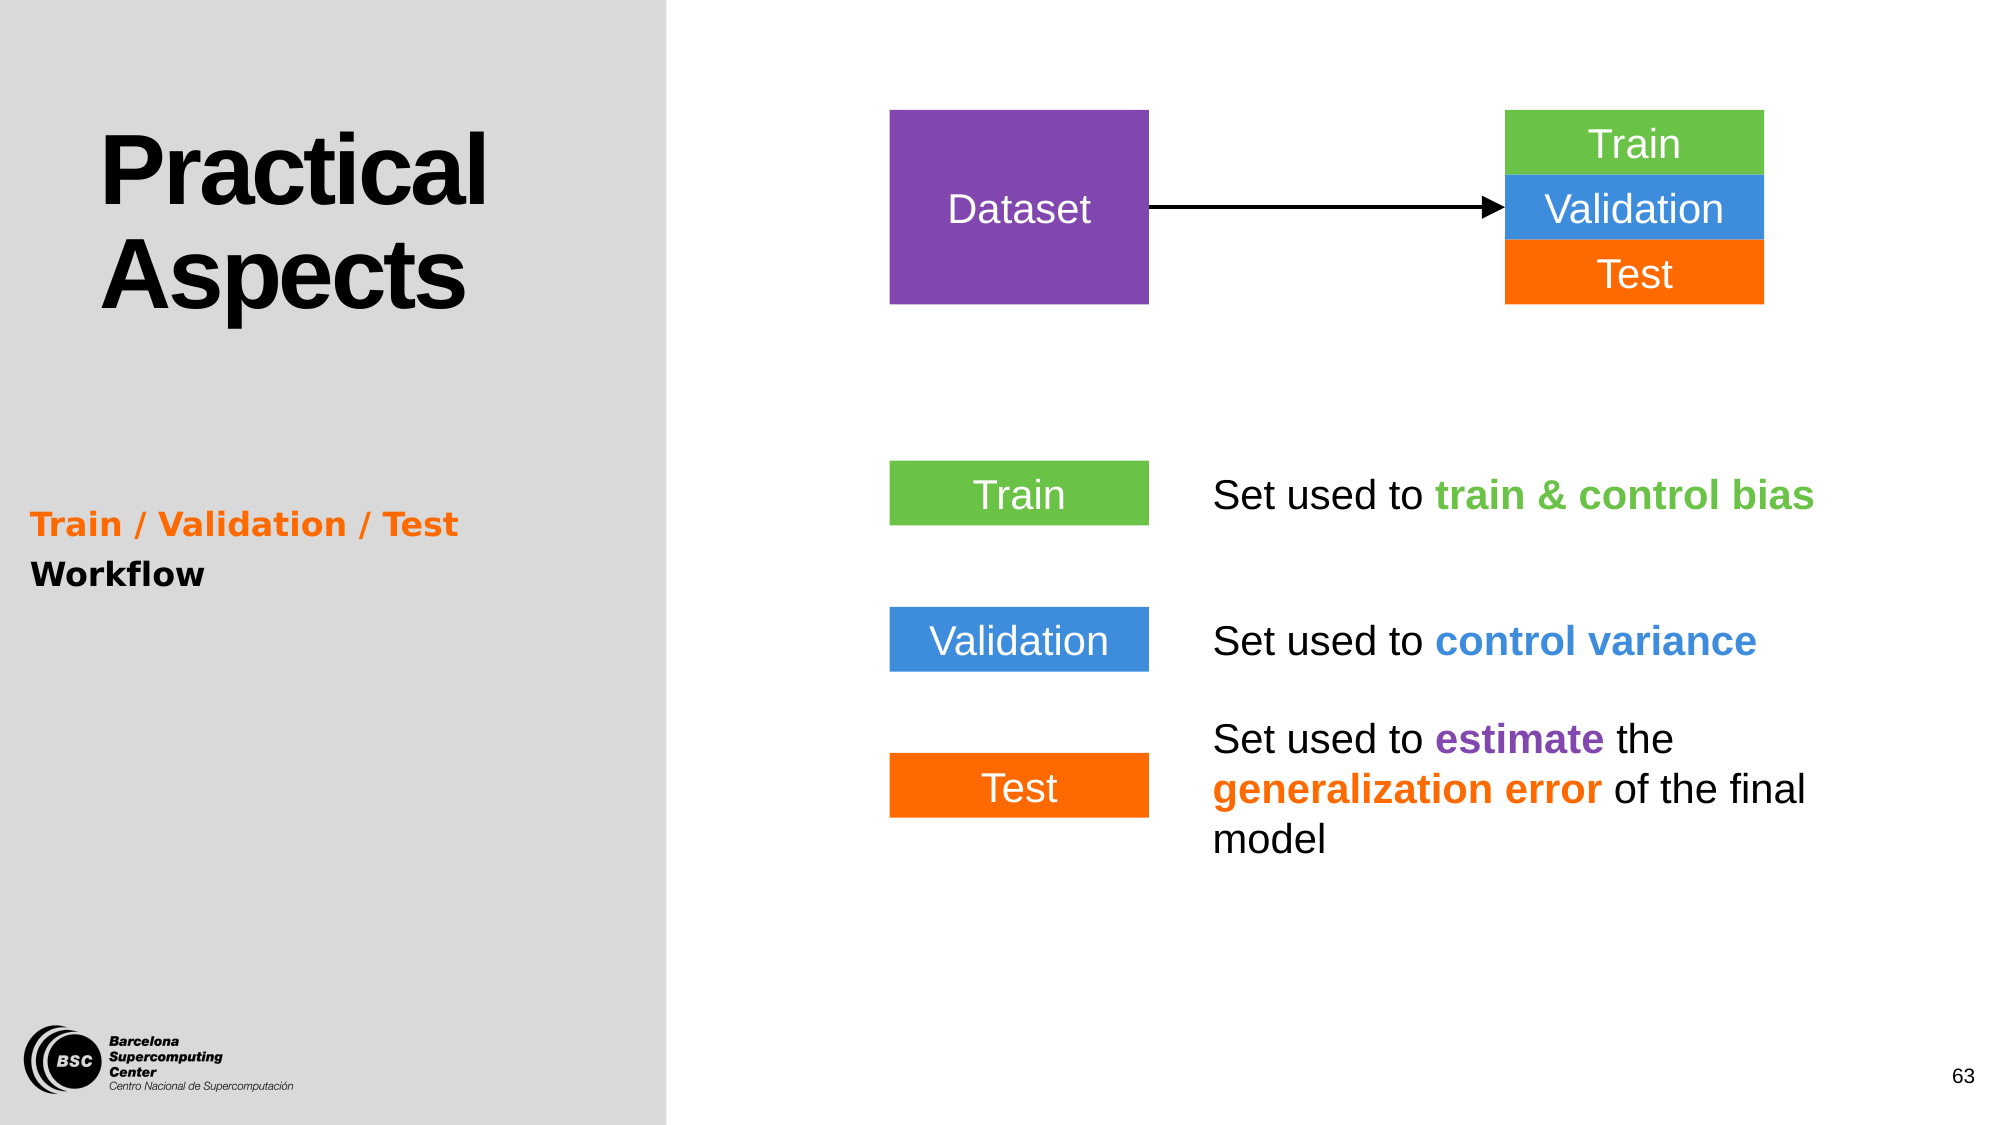

Dataset
Train
# Practical Aspects
Validation
Test
Train
Set used to train & control bias
Train / Validation / Test
Workflow

Validation
Set used to control variance
Set used to estimate the generalization error of the final model
Test

63